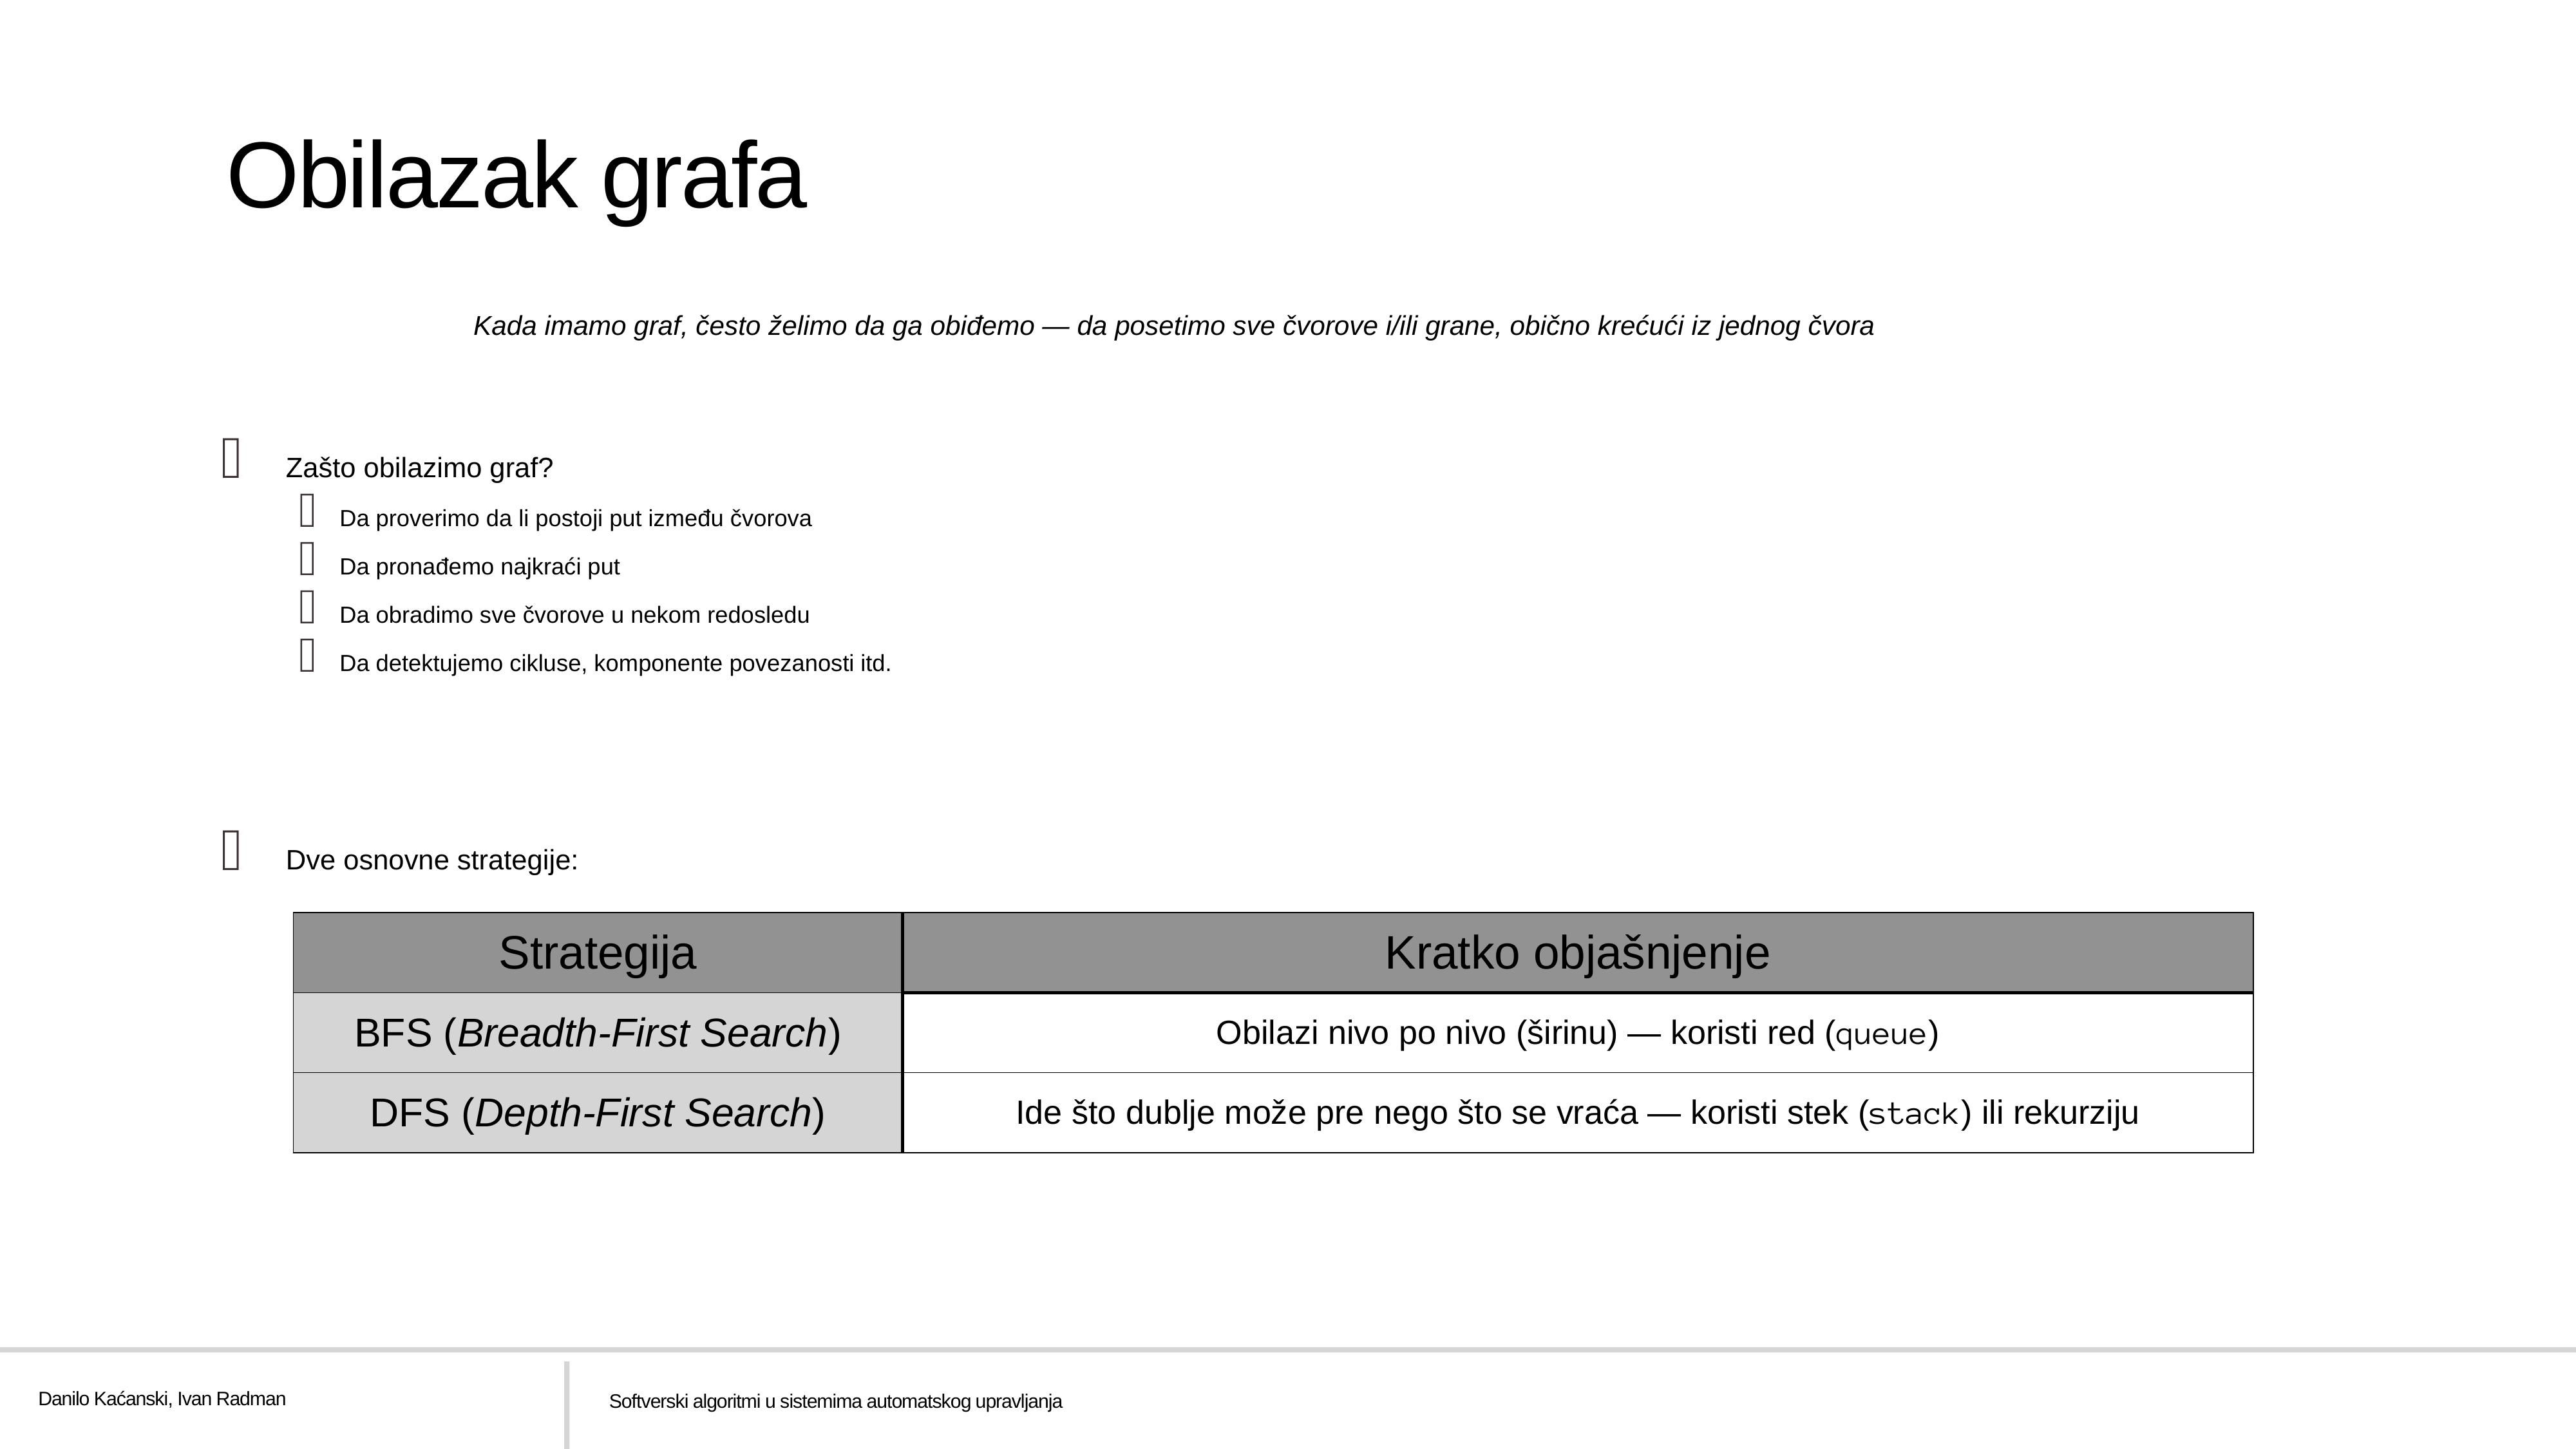

# Obilazak grafa
Kada imamo graf, često želimo da ga obiđemo — da posetimo sve čvorove i/ili grane, obično krećući iz jednog čvora
Zašto obilazimo graf?
Da proverimo da li postoji put između čvorova
Da pronađemo najkraći put
Da obradimo sve čvorove u nekom redosledu
Da detektujemo cikluse, komponente povezanosti itd.
Dve osnovne strategije:
| Strategija | Kratko objašnjenje |
| --- | --- |
| BFS (Breadth-First Search) | Obilazi nivo po nivo (širinu) — koristi red (queue) |
| DFS (Depth-First Search) | Ide što dublje može pre nego što se vraća — koristi stek (stack) ili rekurziju |